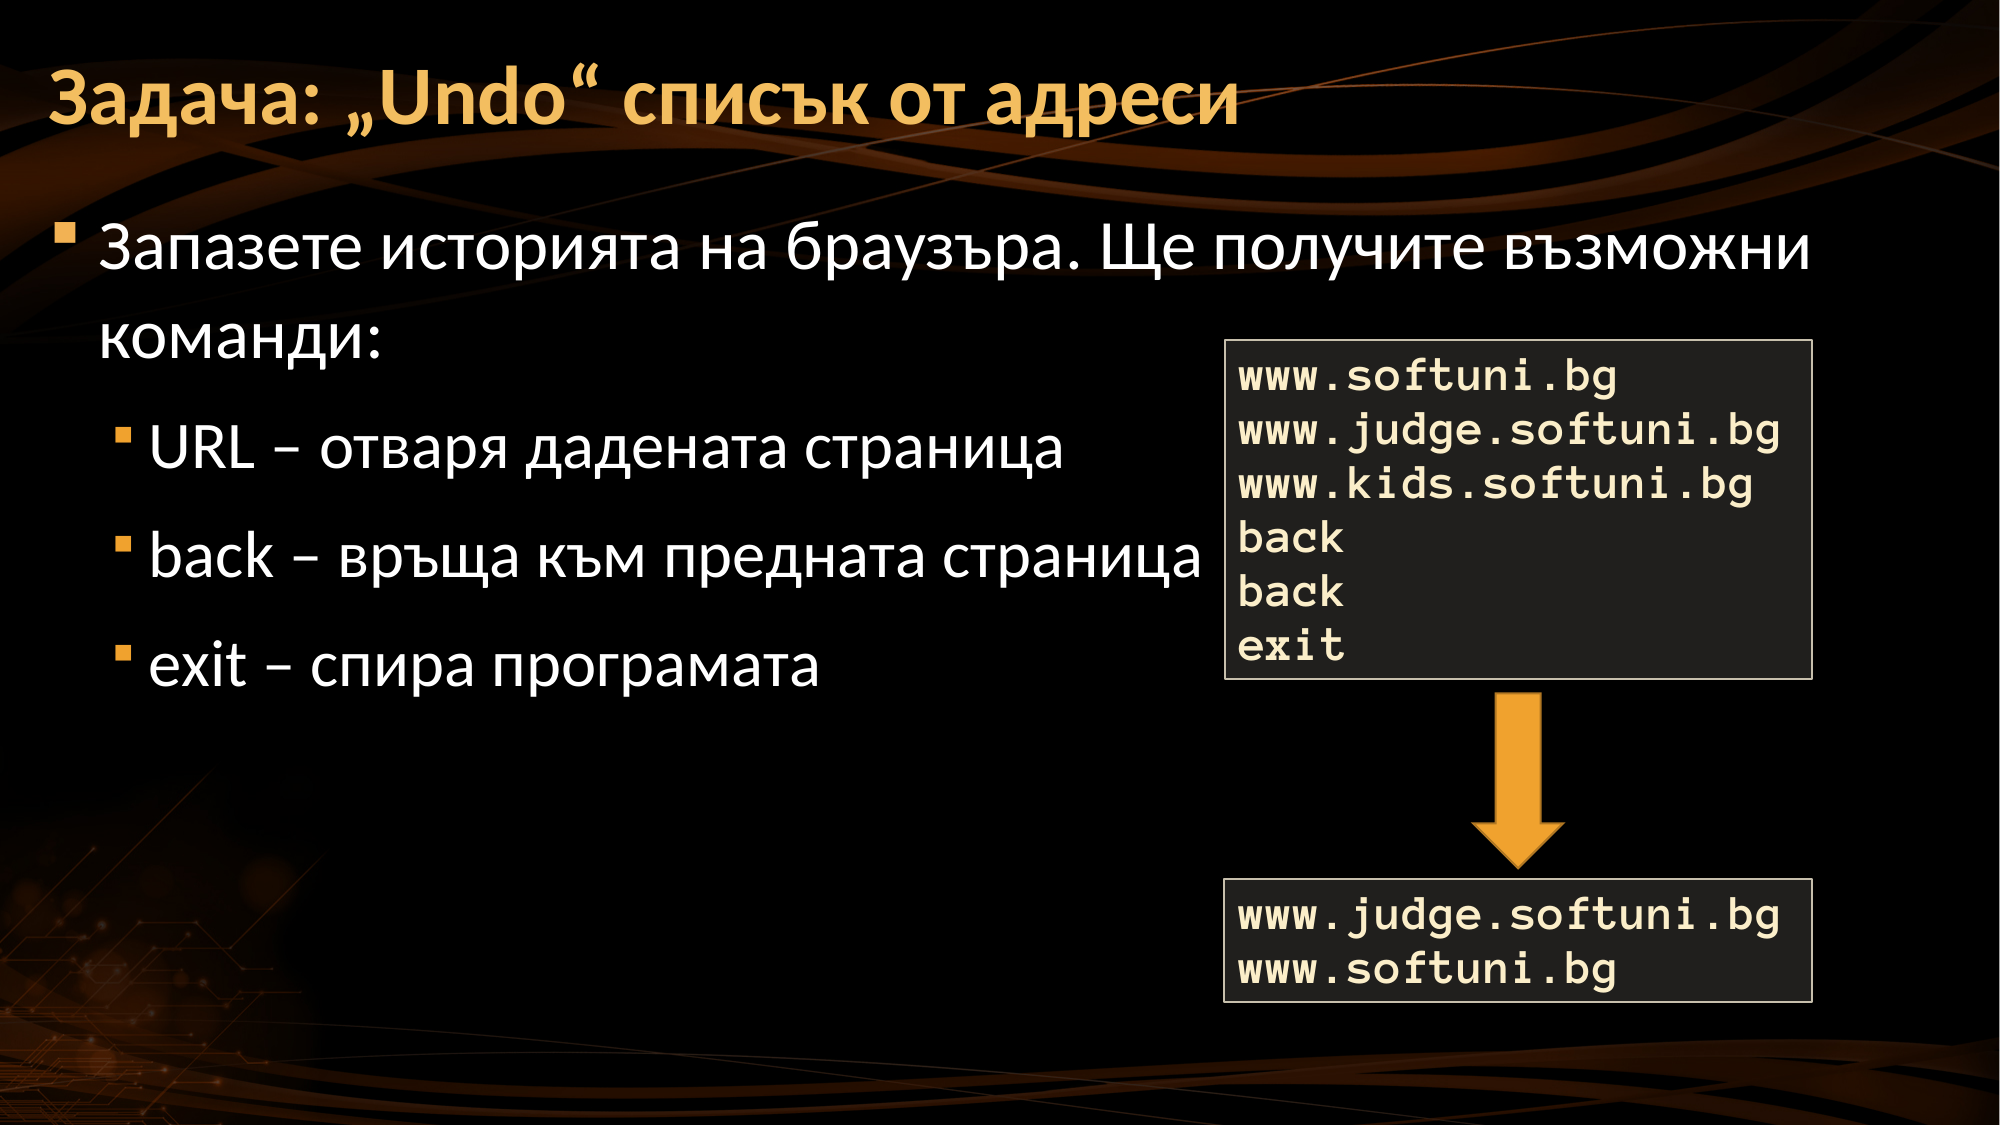

# Задача: „Undo“ списък от адреси
Запазете историята на браузъра. Ще получите възможни команди:
URL – отваря дадената страница
back – връща към предната страница
exit – спира програмата
www.softuni.bg
www.judge.softuni.bg
www.kids.softuni.bg
back
back
exit

www.judge.softuni.bg
www.softuni.bg